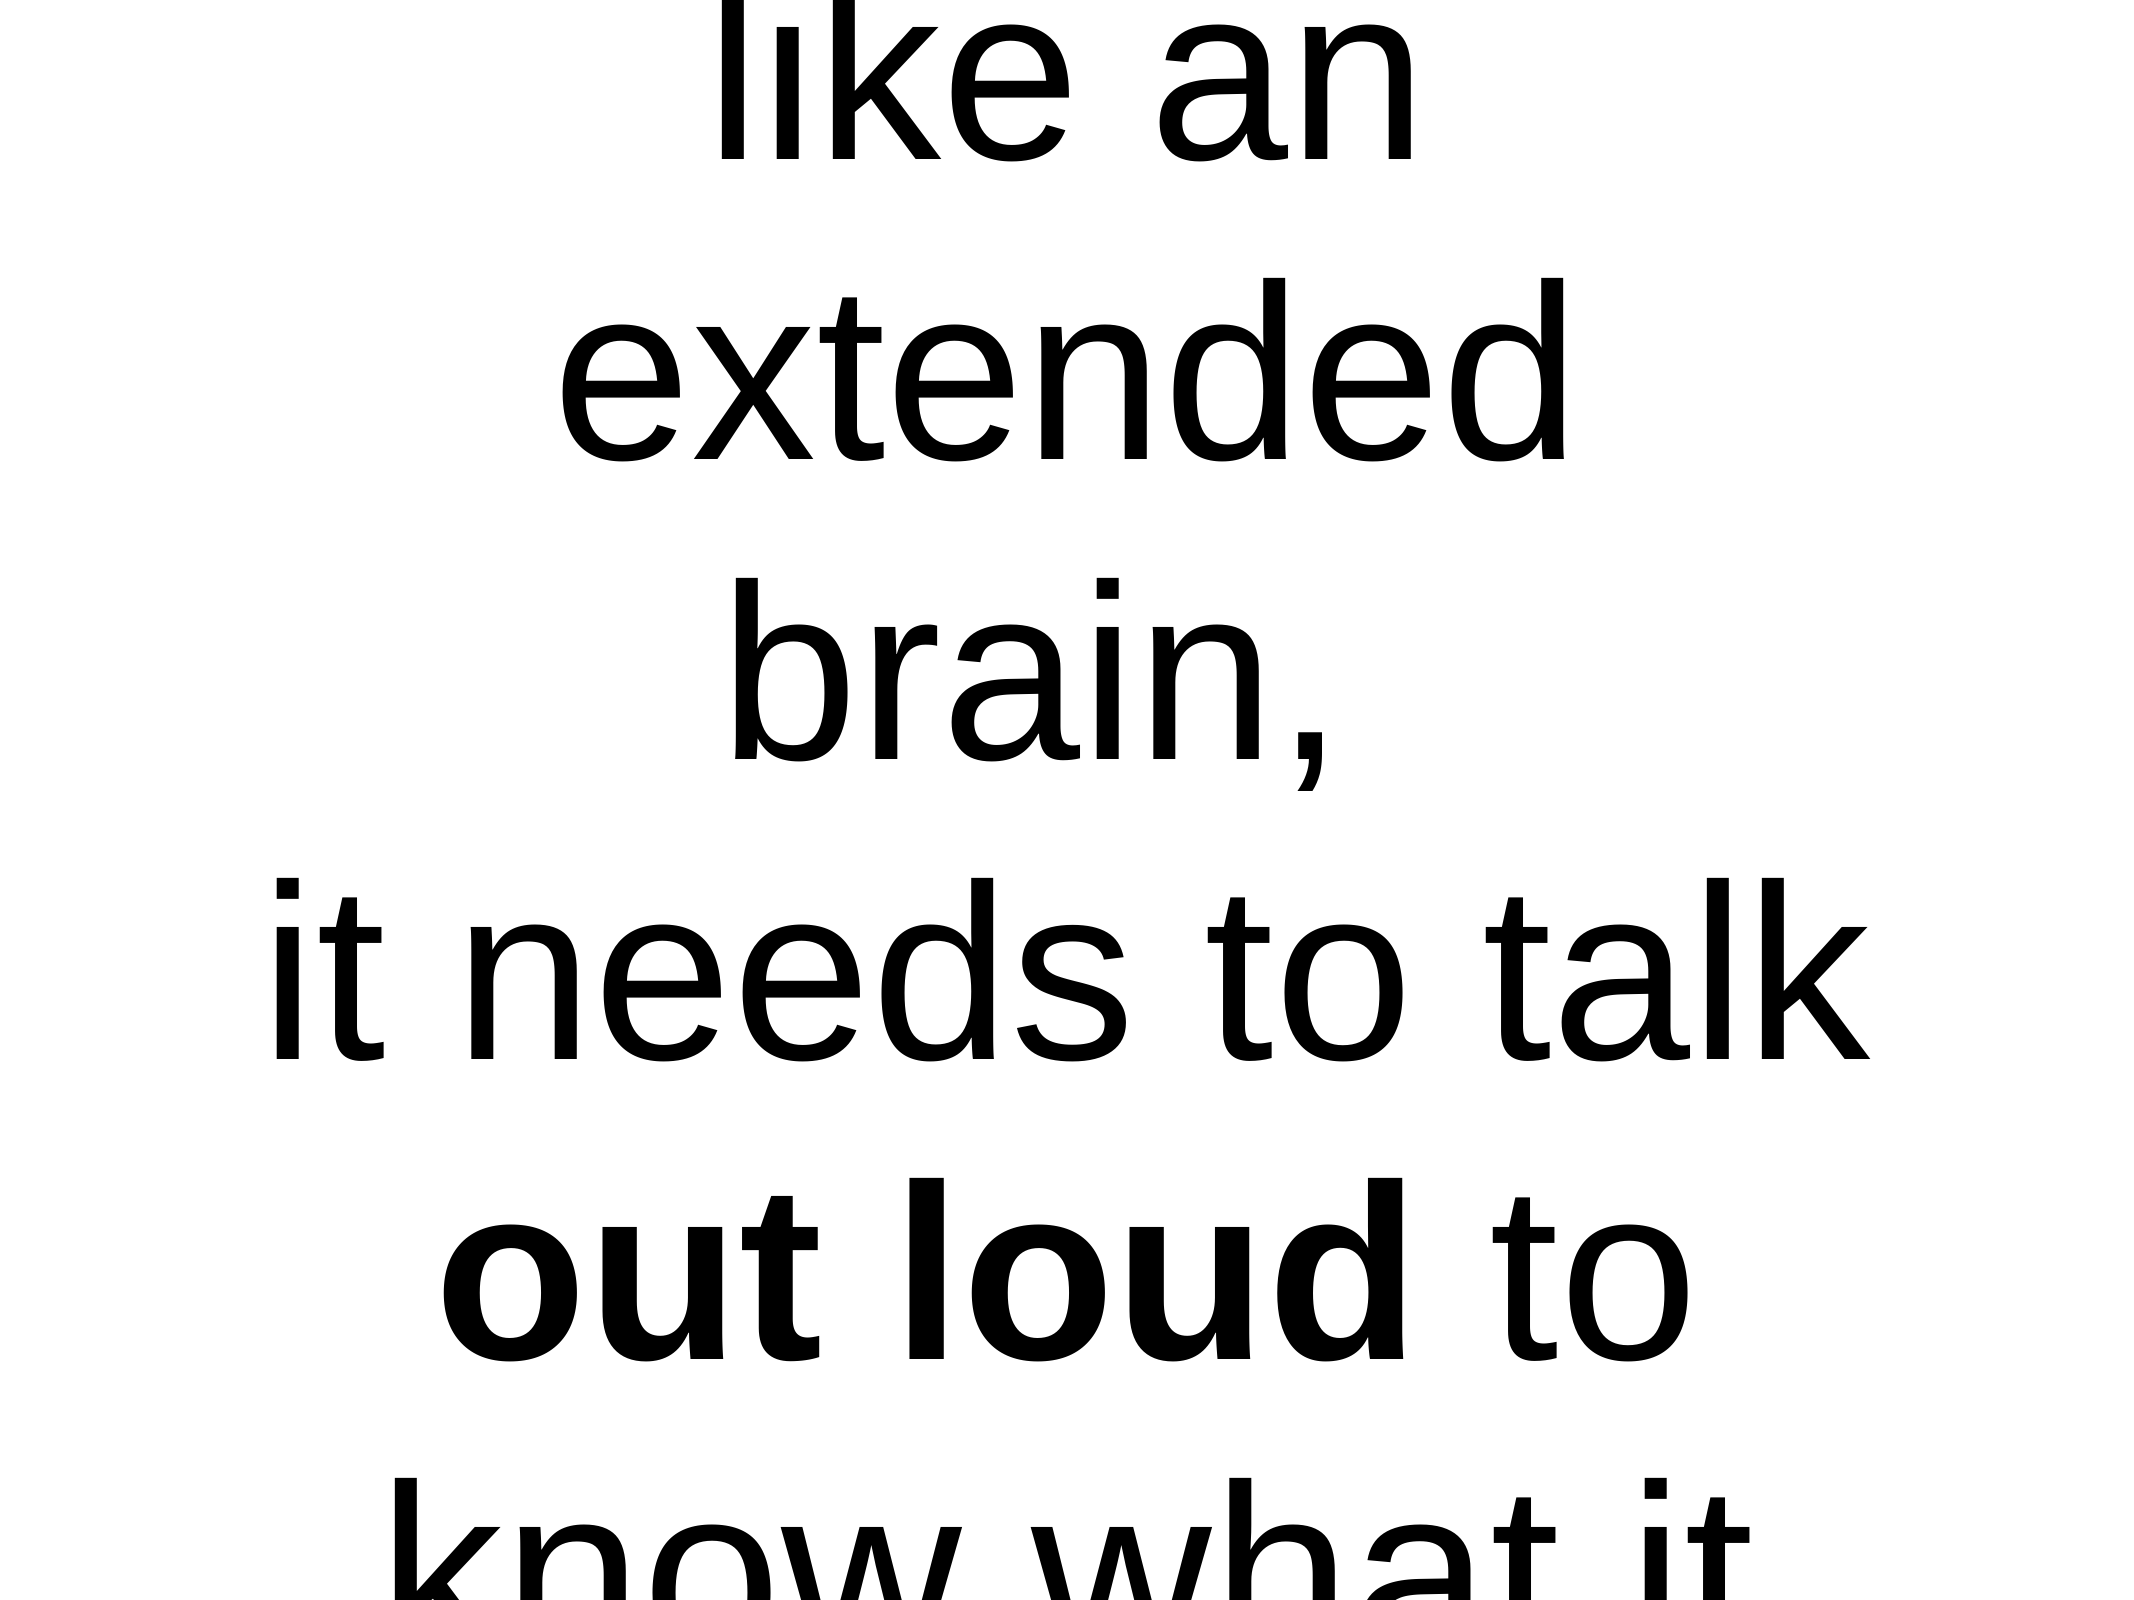

# The team is like an extended brain,
it needs to talk out loud to know what it thinks